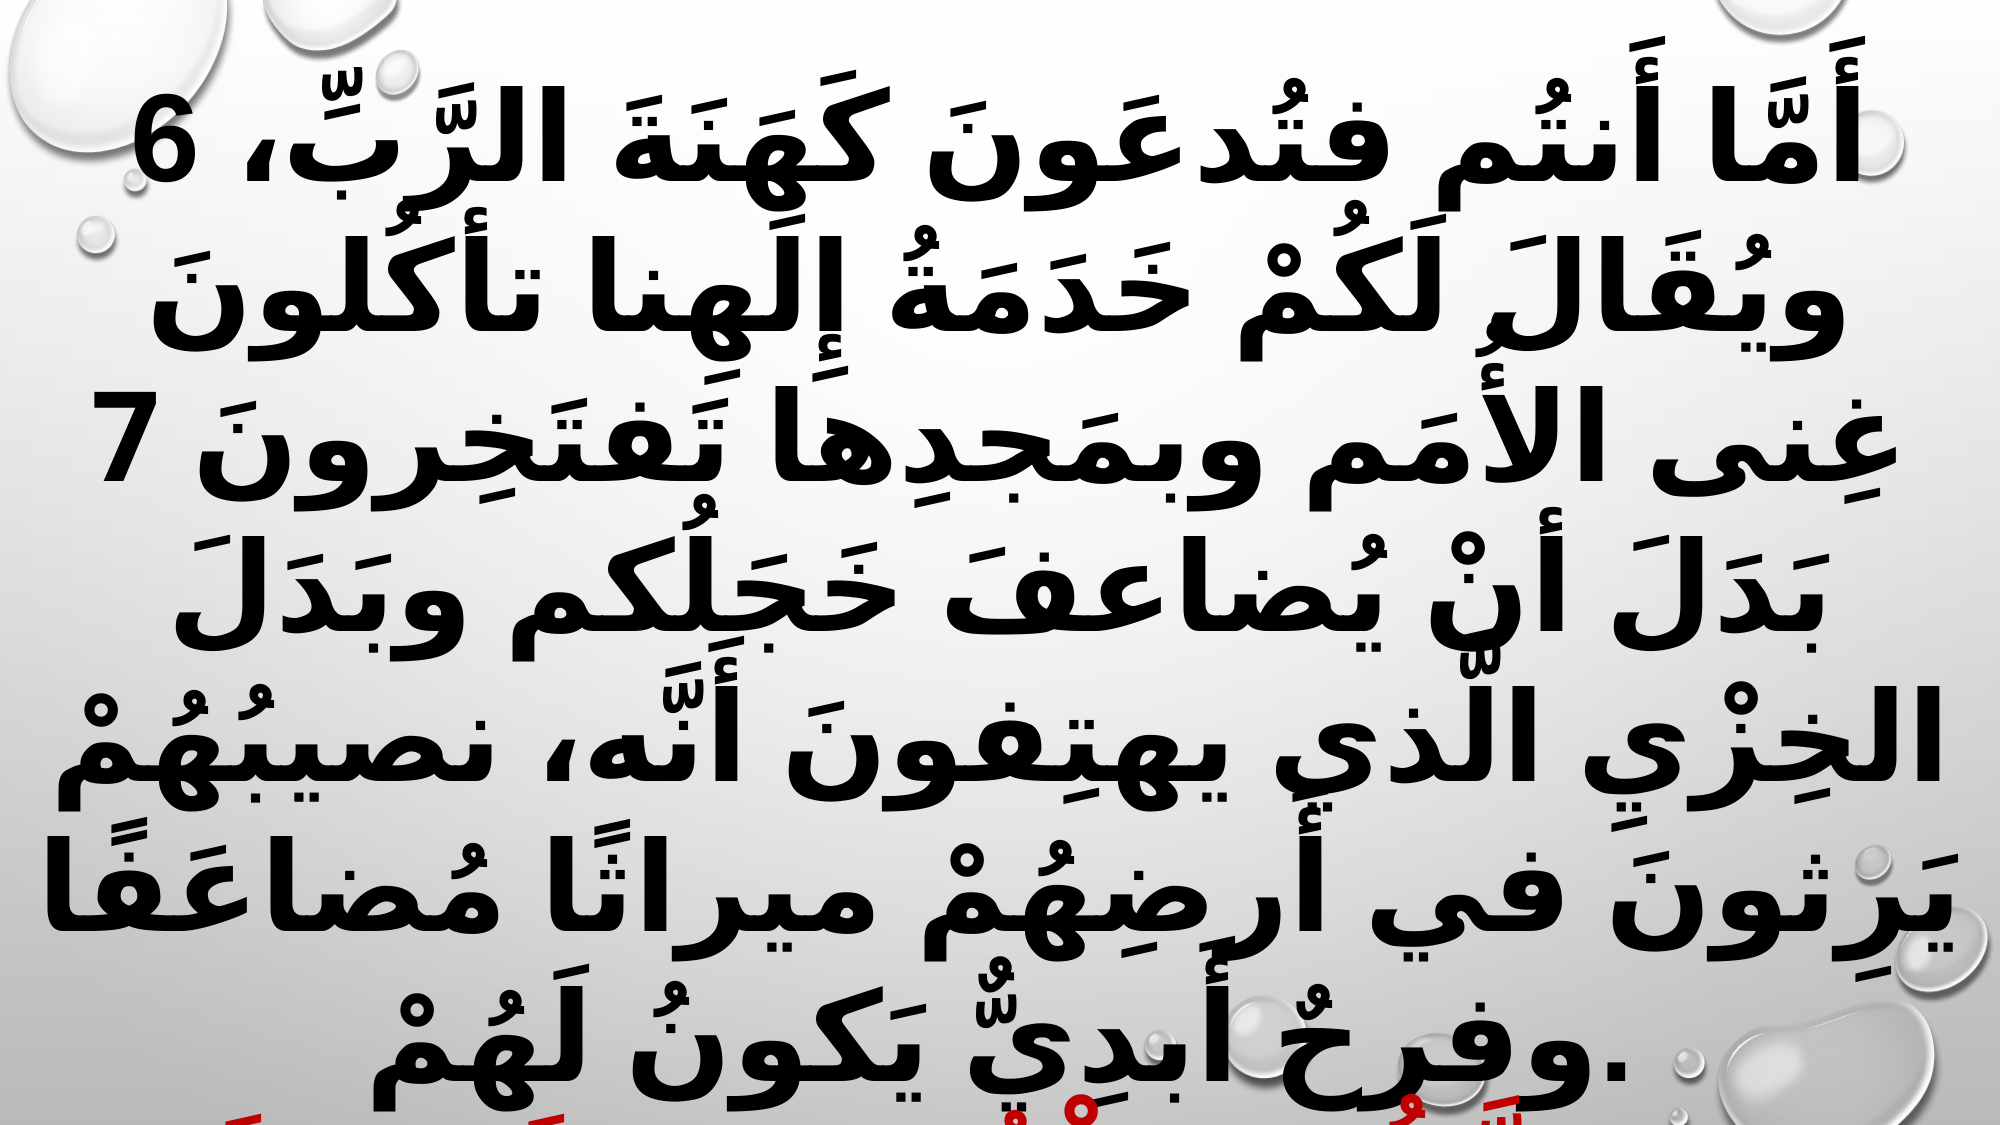

6 أَمَّا أَنتُم فتُدعَونَ كَهَنَةَ الرَّبِّ، ويُقَالَ لَكُمْ خَدَمَةُ إِلَهِنا تأكُلونَ غِنى الأُمَم وبمَجدِها تَفتَخِرونَ 7 بَدَلَ أنْ يُضاعفَ خَجَلُكم وبَدَلَ الخِزْيِ الَّذي يهتِفونَ أَنَّه، نصيبُهُمْ يَرِثونَ في أَرضِهُمْ ميراثًا مُضاعَفًا وفرحٌ أَبدِيٌّ يَكونُ لَهُمْ.
 مَجْدًا لِلثَّالُوثِ الْقُدّوسِ إلَهِنَا إِلَى الْأبَدِ.